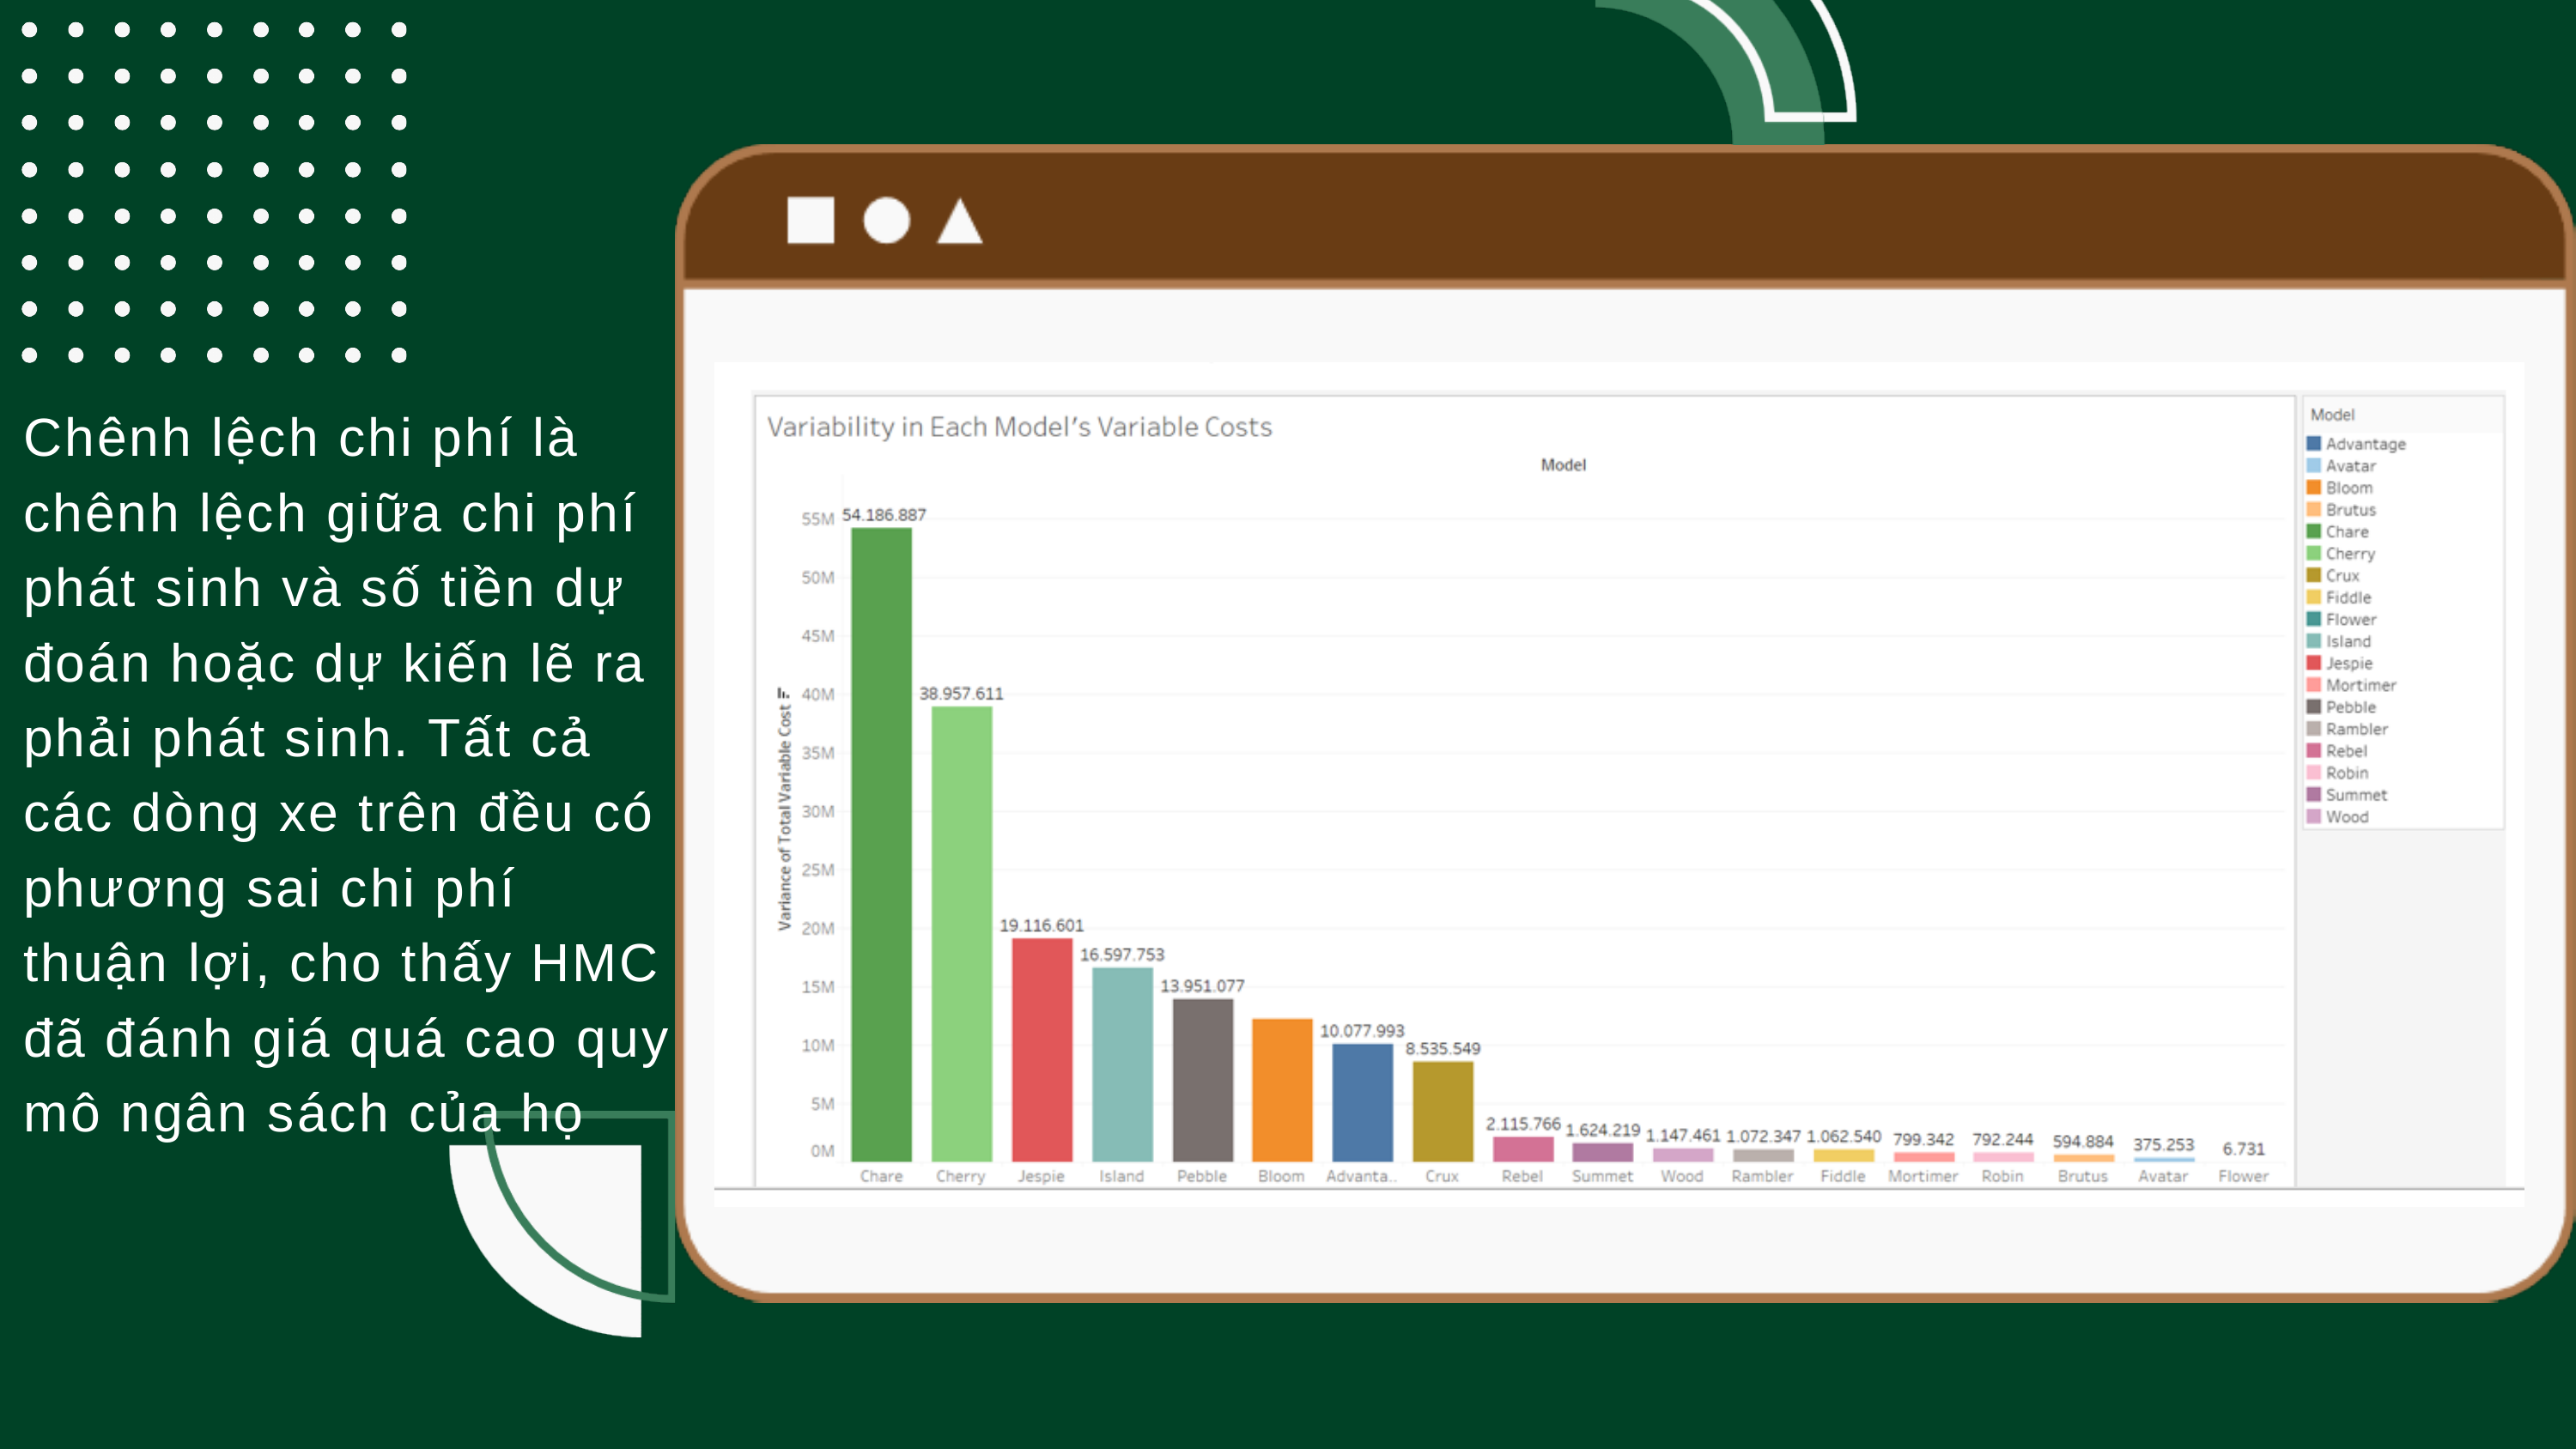

Chênh lệch chi phí là chênh lệch giữa chi phí phát sinh và số tiền dự đoán hoặc dự kiến lẽ ra phải phát sinh. Tất cả các dòng xe trên đều có phương sai chi phí thuận lợi, cho thấy HMC đã đánh giá quá cao quy mô ngân sách của họ